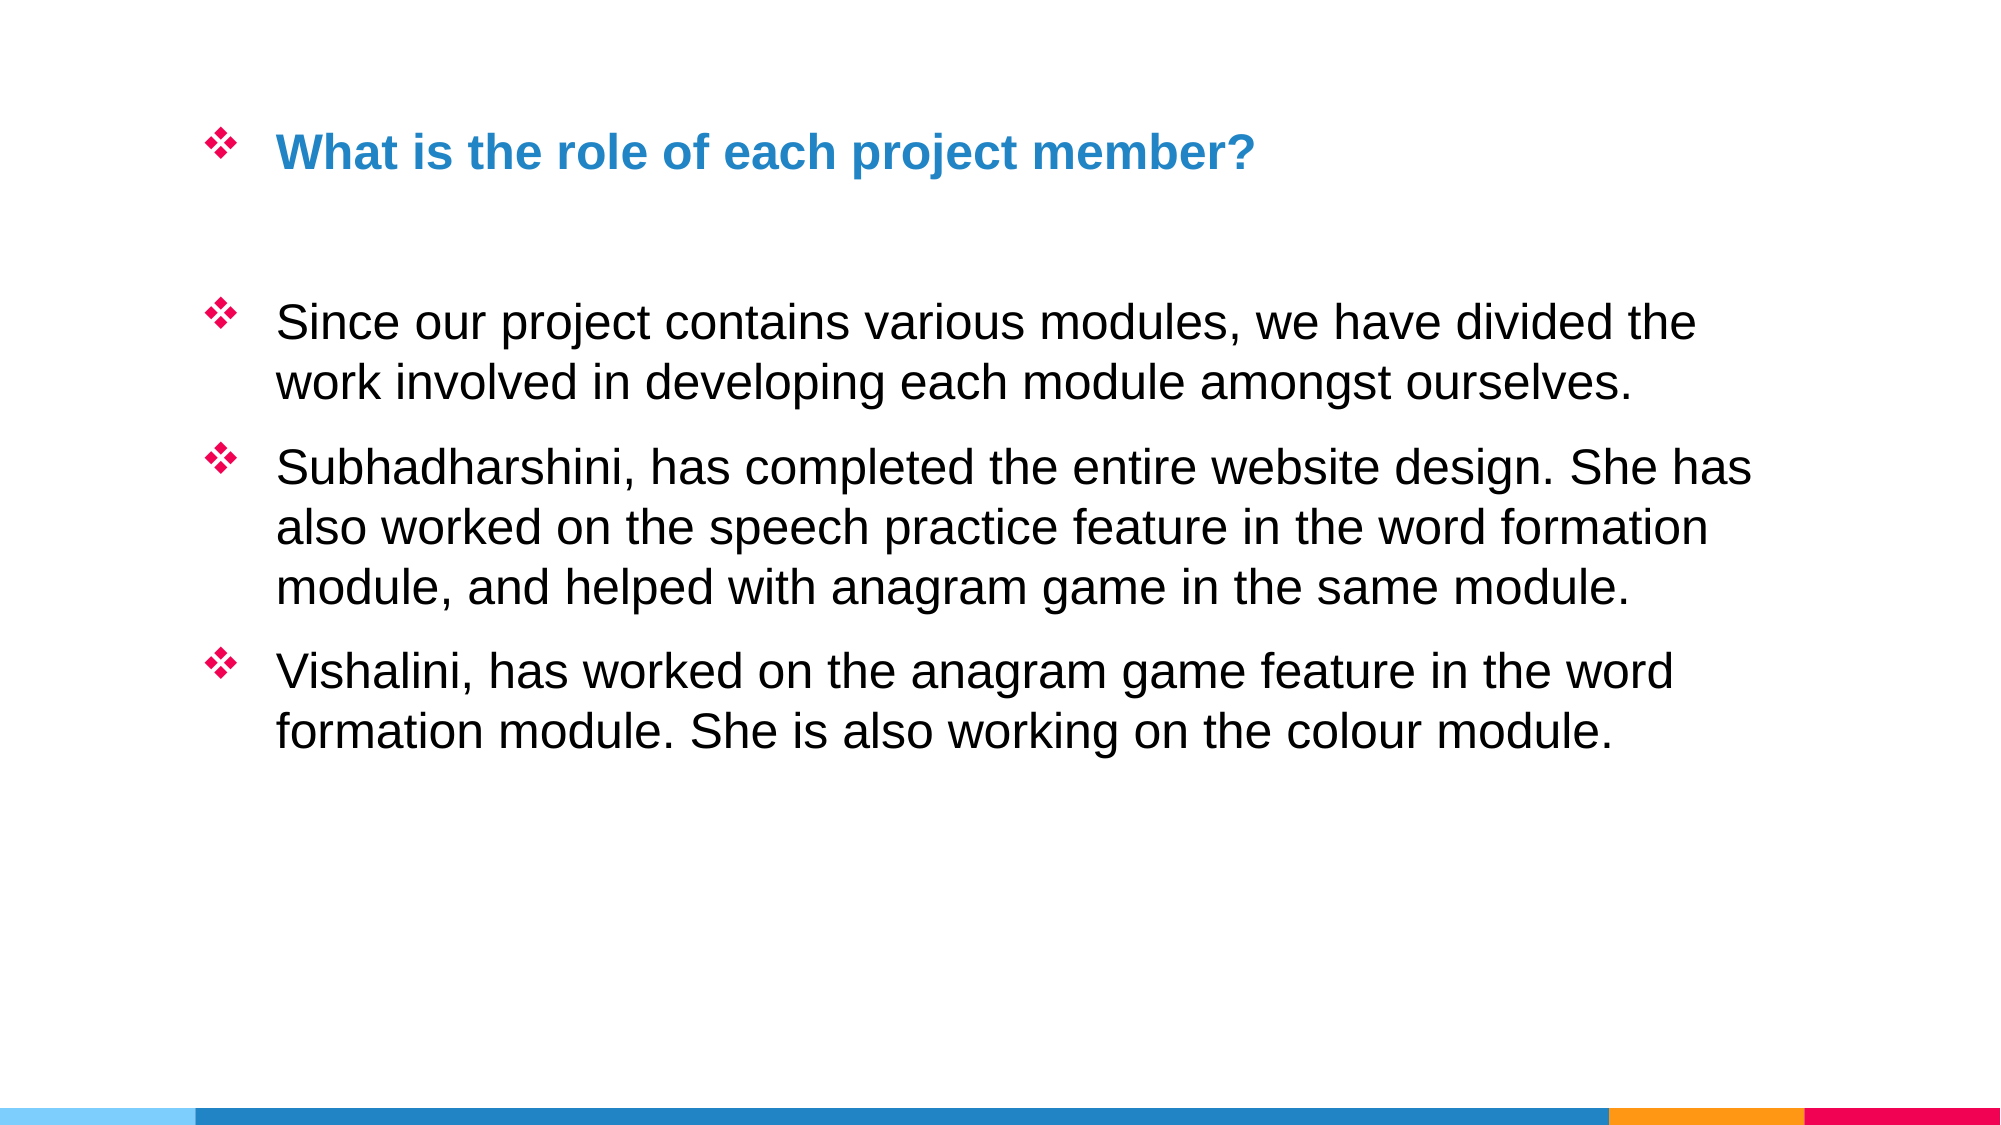

# What is the role of each project member?
Since our project contains various modules, we have divided the work involved in developing each module amongst ourselves.
Subhadharshini, has completed the entire website design. She has also worked on the speech practice feature in the word formation module, and helped with anagram game in the same module.
Vishalini, has worked on the anagram game feature in the word formation module. She is also working on the colour module.